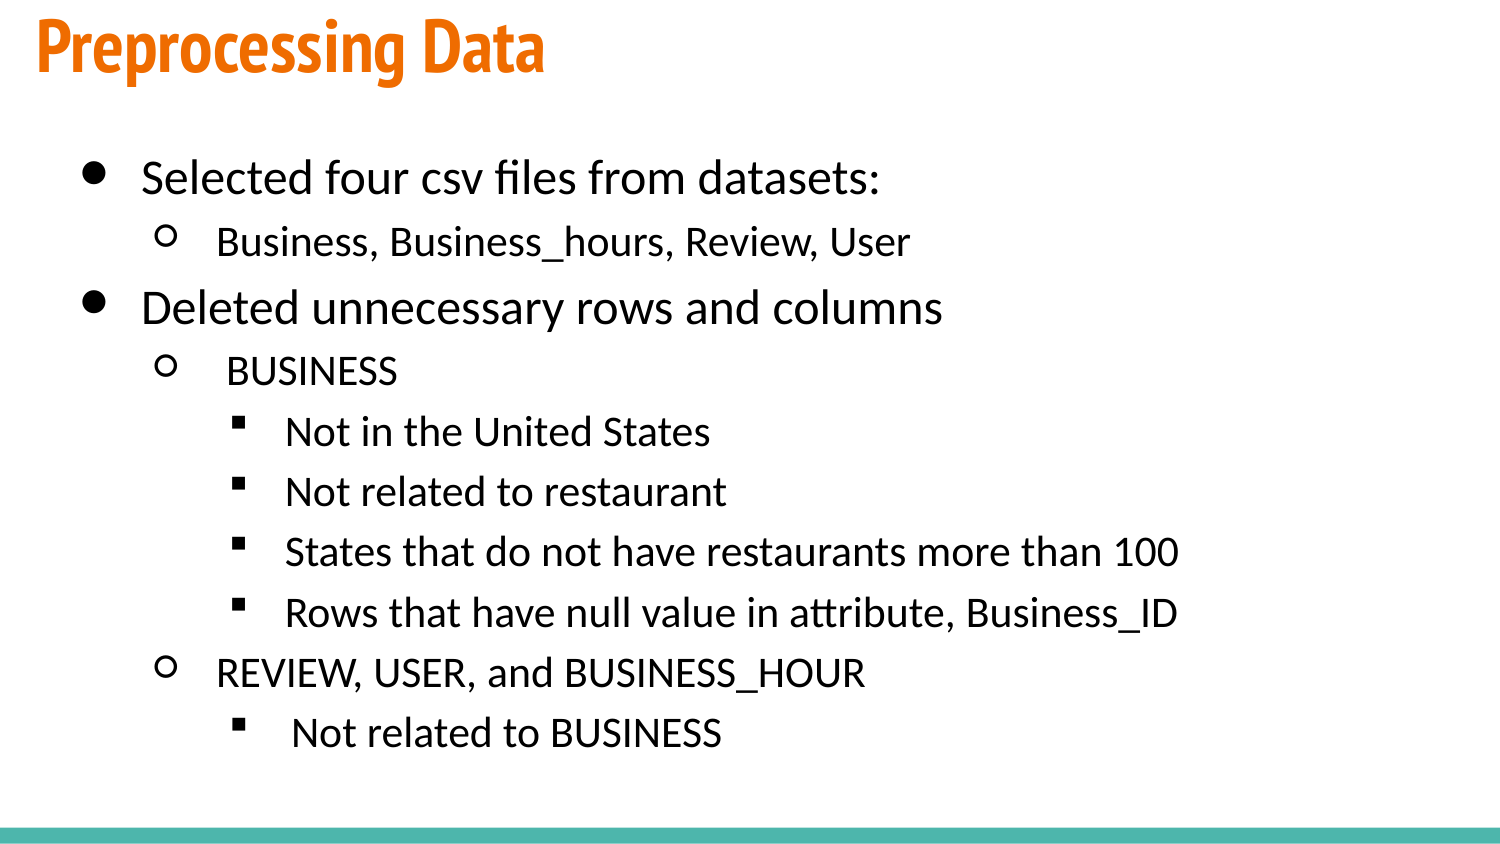

# Preprocessing Data
Selected four csv files from datasets:
Business, Business_hours, Review, User
Deleted unnecessary rows and columns
 BUSINESS
Not in the United States
Not related to restaurant
States that do not have restaurants more than 100
Rows that have null value in attribute, Business_ID
REVIEW, USER, and BUSINESS_HOUR
Not related to BUSINESS